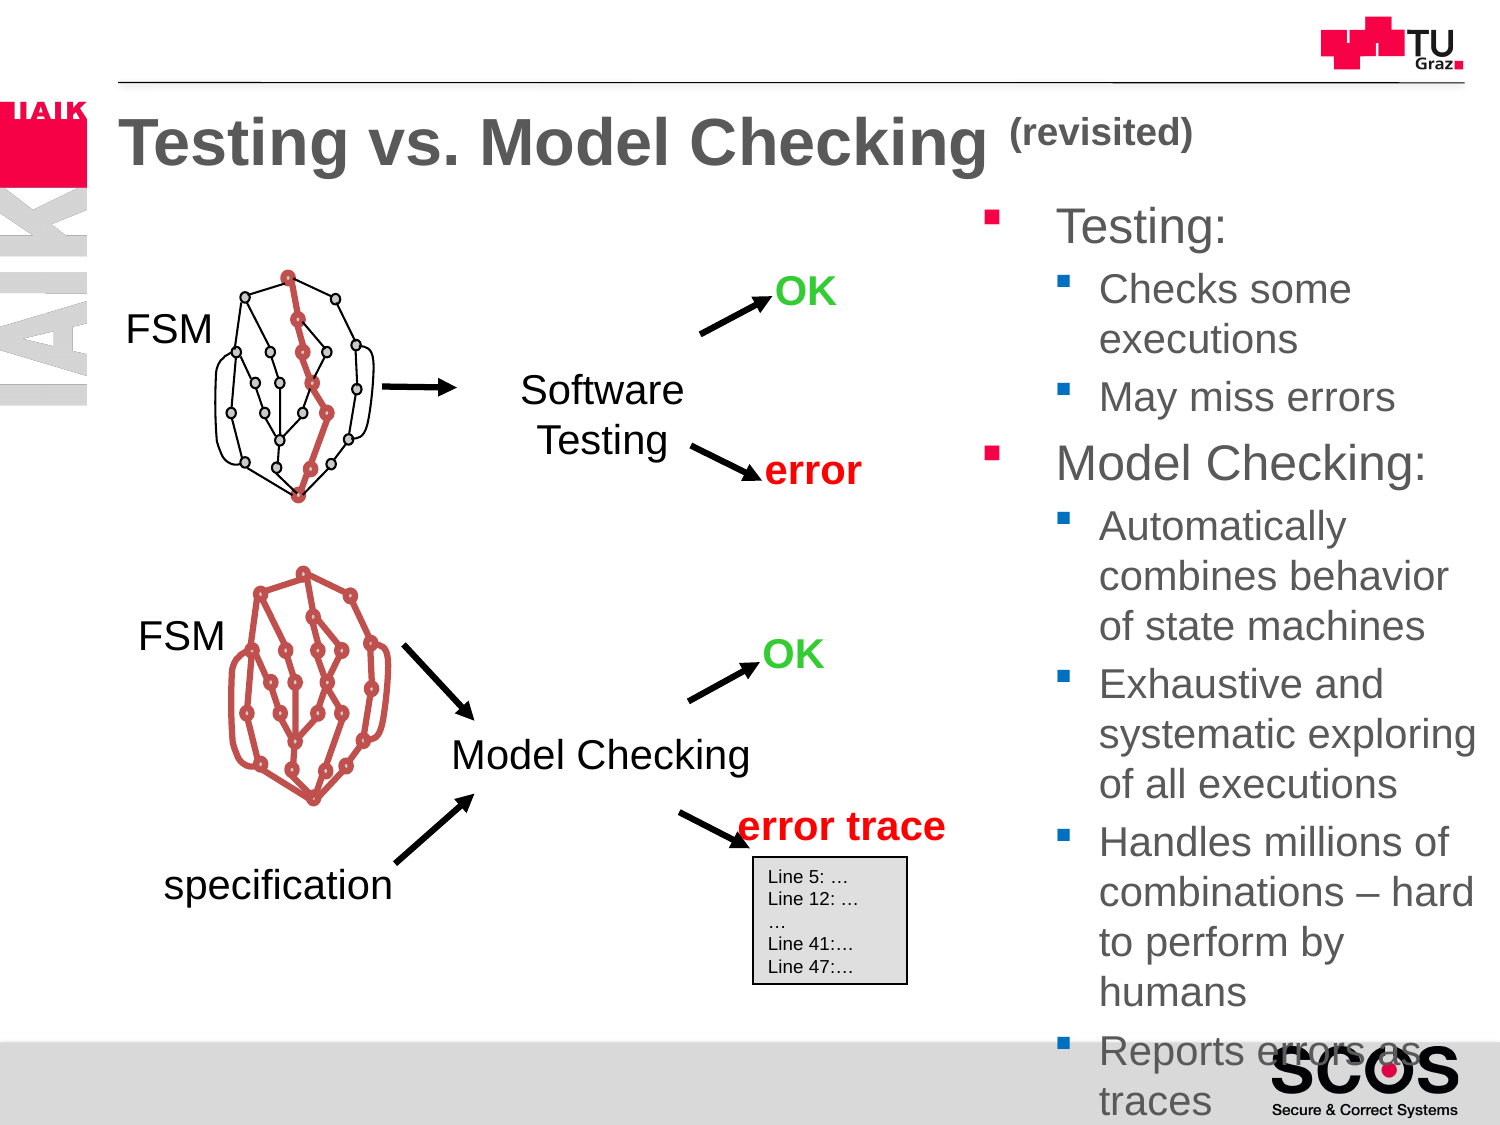

# Testing vs. Model Checking (revisited)
Testing:
Checks some executions
May miss errors
Model Checking:
Automatically combines behavior of state machines
Exhaustive and systematic exploring of all executions
Handles millions of combinations – hard to perform by humans
Reports errors as traces
OK

FSM

Software Testing

error

FSM
OK

Model Checking
error trace

specification
Line 5: …
Line 12: …
…
Line 41:…
Line 47:…